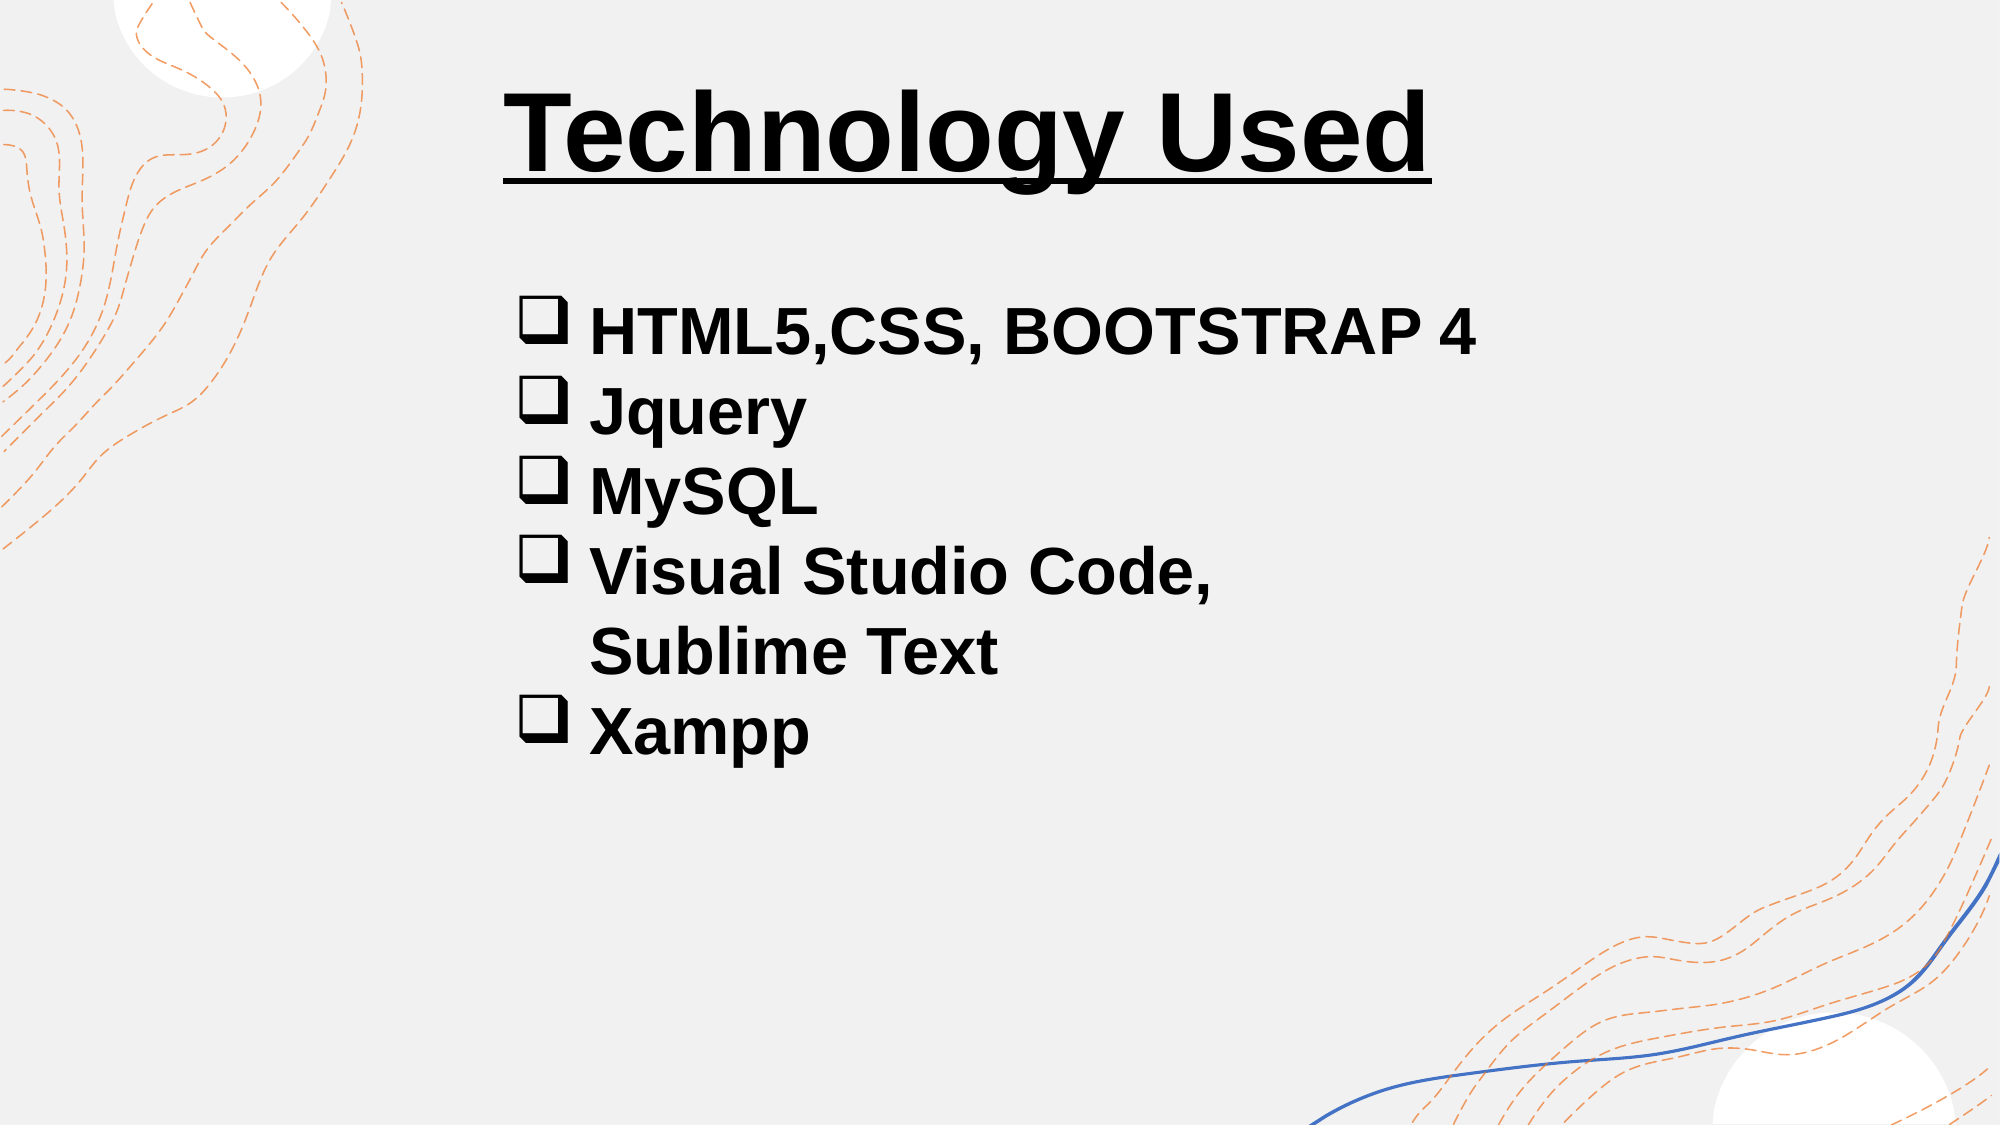

Technology Used
HTML5,CSS, BOOTSTRAP 4
Jquery
MySQL
Visual Studio Code, Sublime Text
Xampp